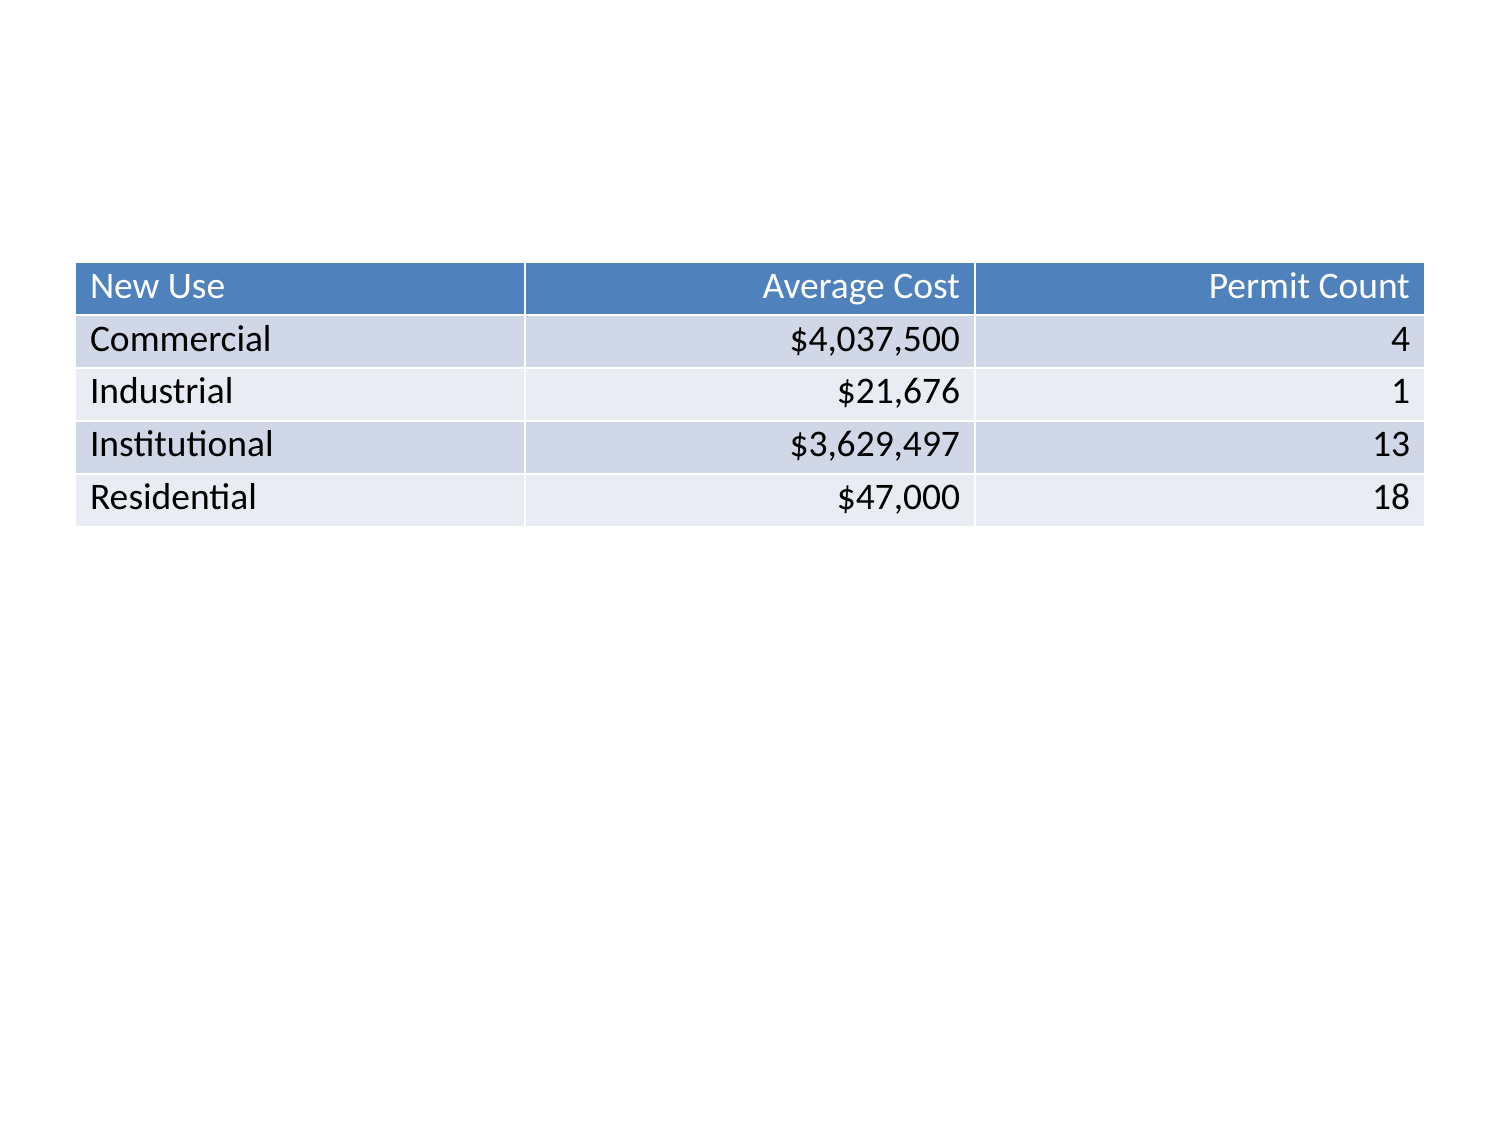

| New Use | Average Cost | Permit Count |
| --- | --- | --- |
| Commercial | $4,037,500 | 4 |
| Industrial | $21,676 | 1 |
| Institutional | $3,629,497 | 13 |
| Residential | $47,000 | 18 |